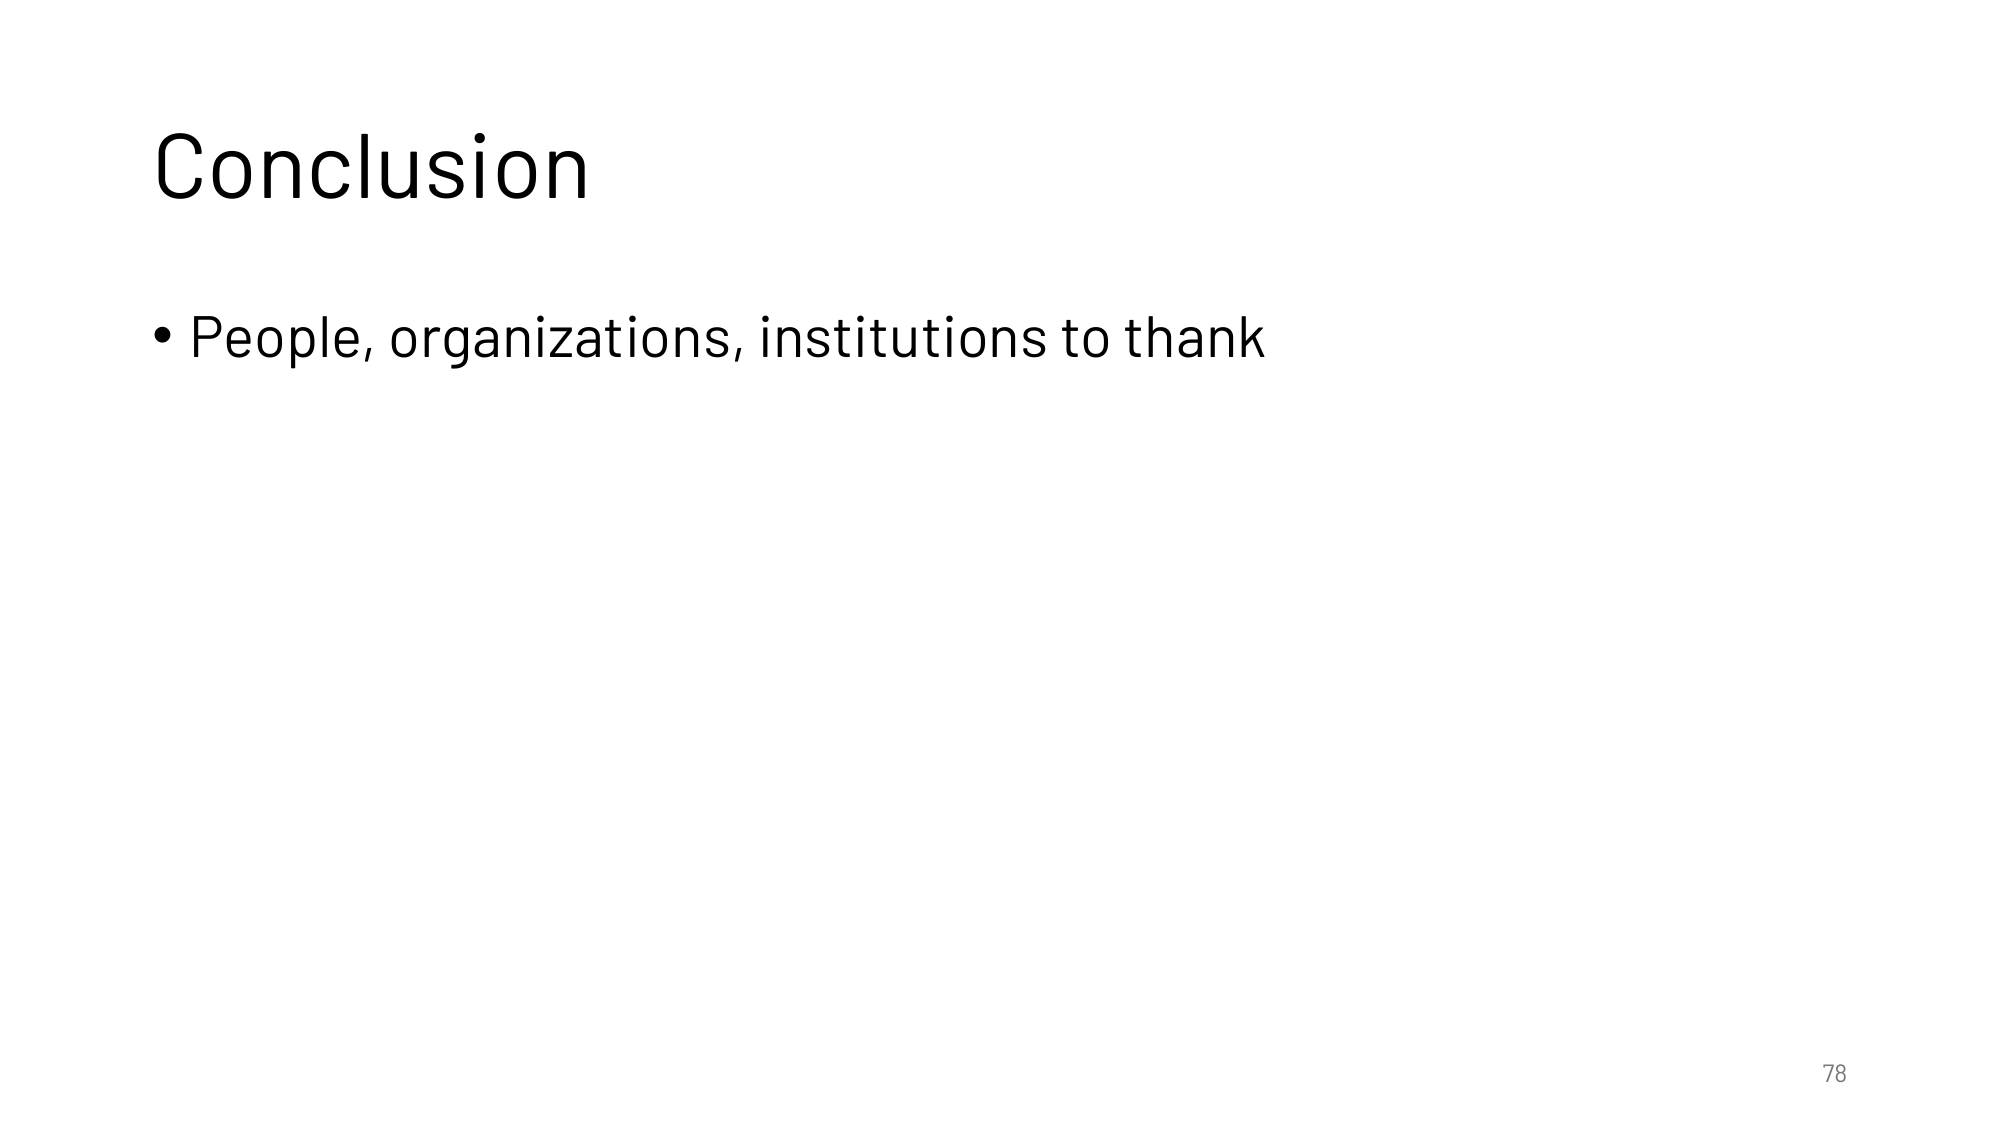

# Conclusion
People, organizations, institutions to thank
78